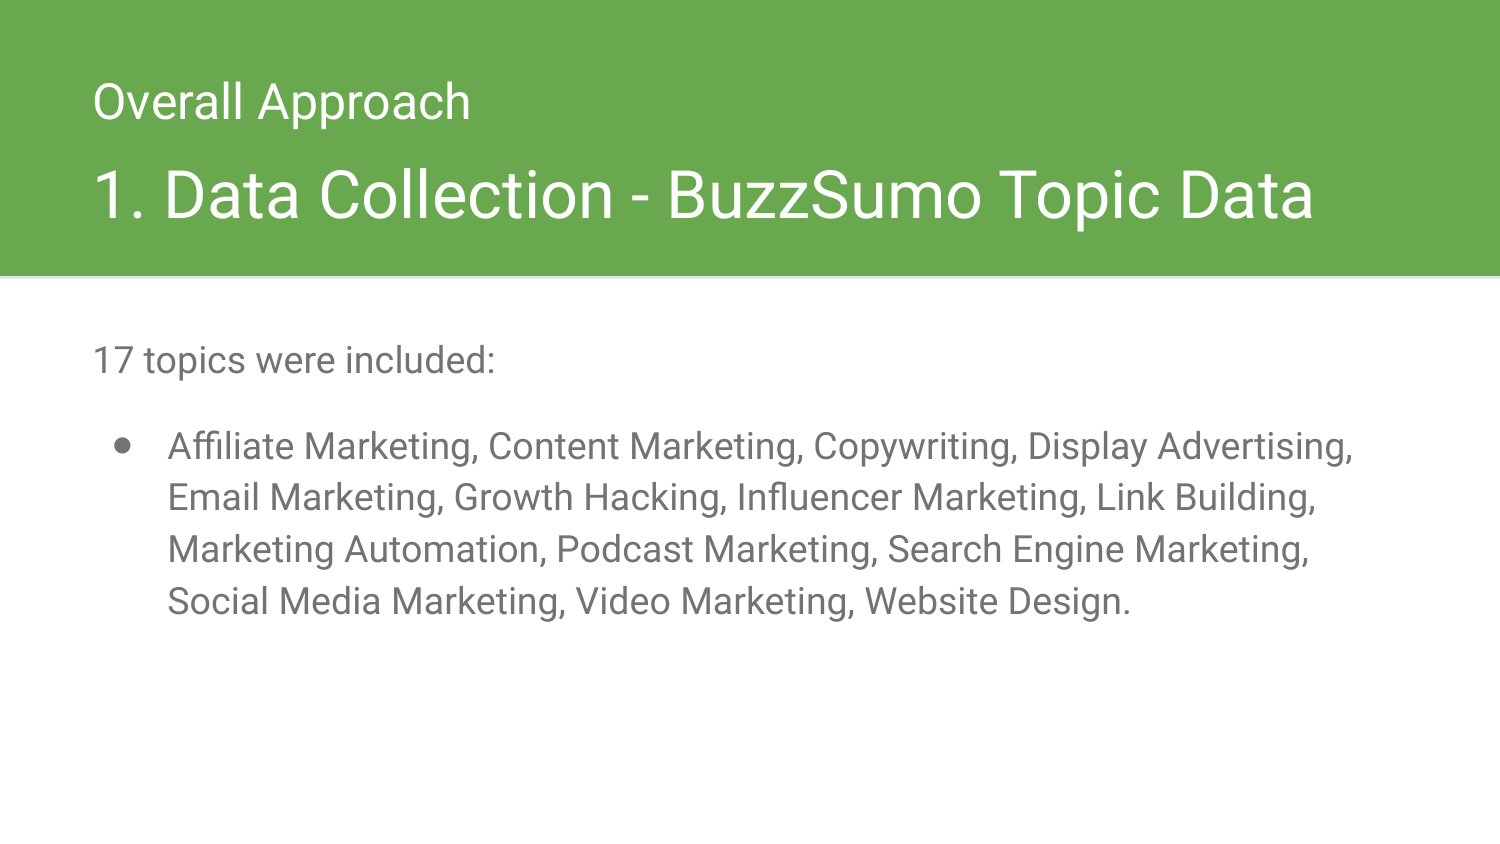

Overall Approach
# 1. Data Collection - BuzzSumo Topic Data

17 topics were included:
Affiliate Marketing, Content Marketing, Copywriting, Display Advertising, Email Marketing, Growth Hacking, Influencer Marketing, Link Building, Marketing Automation, Podcast Marketing, Search Engine Marketing, Social Media Marketing, Video Marketing, Website Design.

A custom web crawler was created that allowed for the extraction of 61 metrics including the article text, HTML content.
Google's PageSpeed API was utilised to extract page speed metrics for every article.